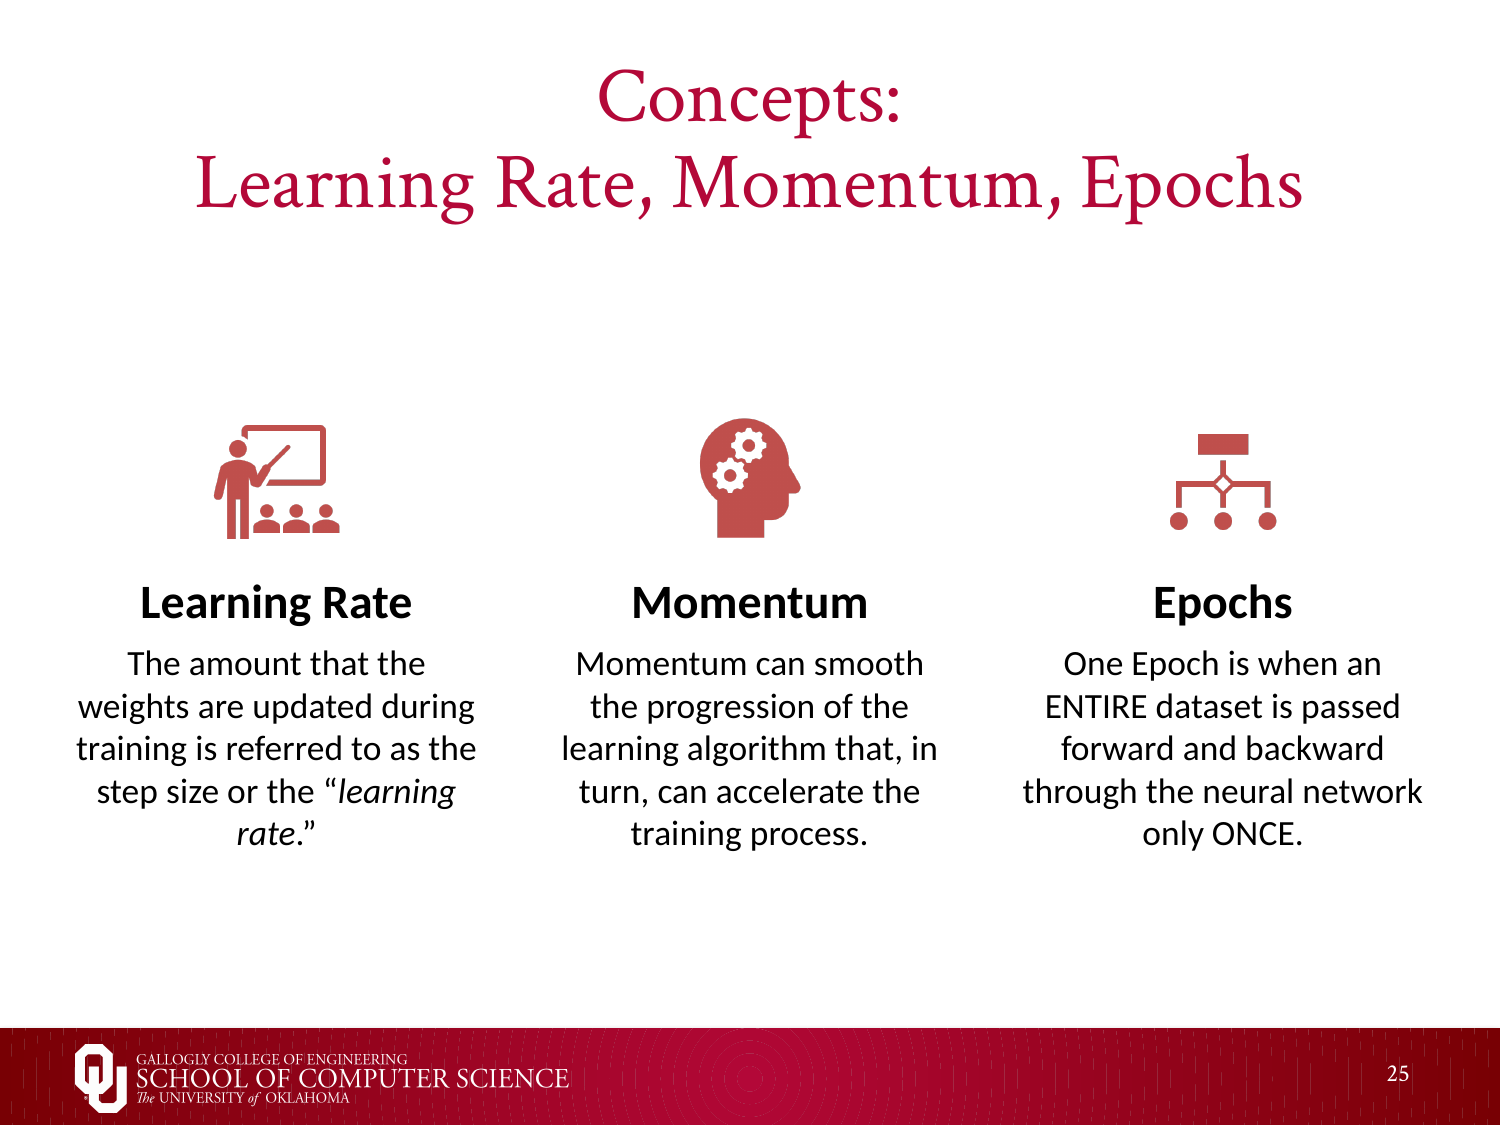

# Concepts: Learning Rate, Momentum, Epochs
Learning Rate
The amount that the weights are updated during training is referred to as the step size or the “learning rate.”
Momentum
Momentum can smooth the progression of the learning algorithm that, in turn, can accelerate the training process.
Epochs
One Epoch is when an ENTIRE dataset is passed forward and backward through the neural network only ONCE.
25